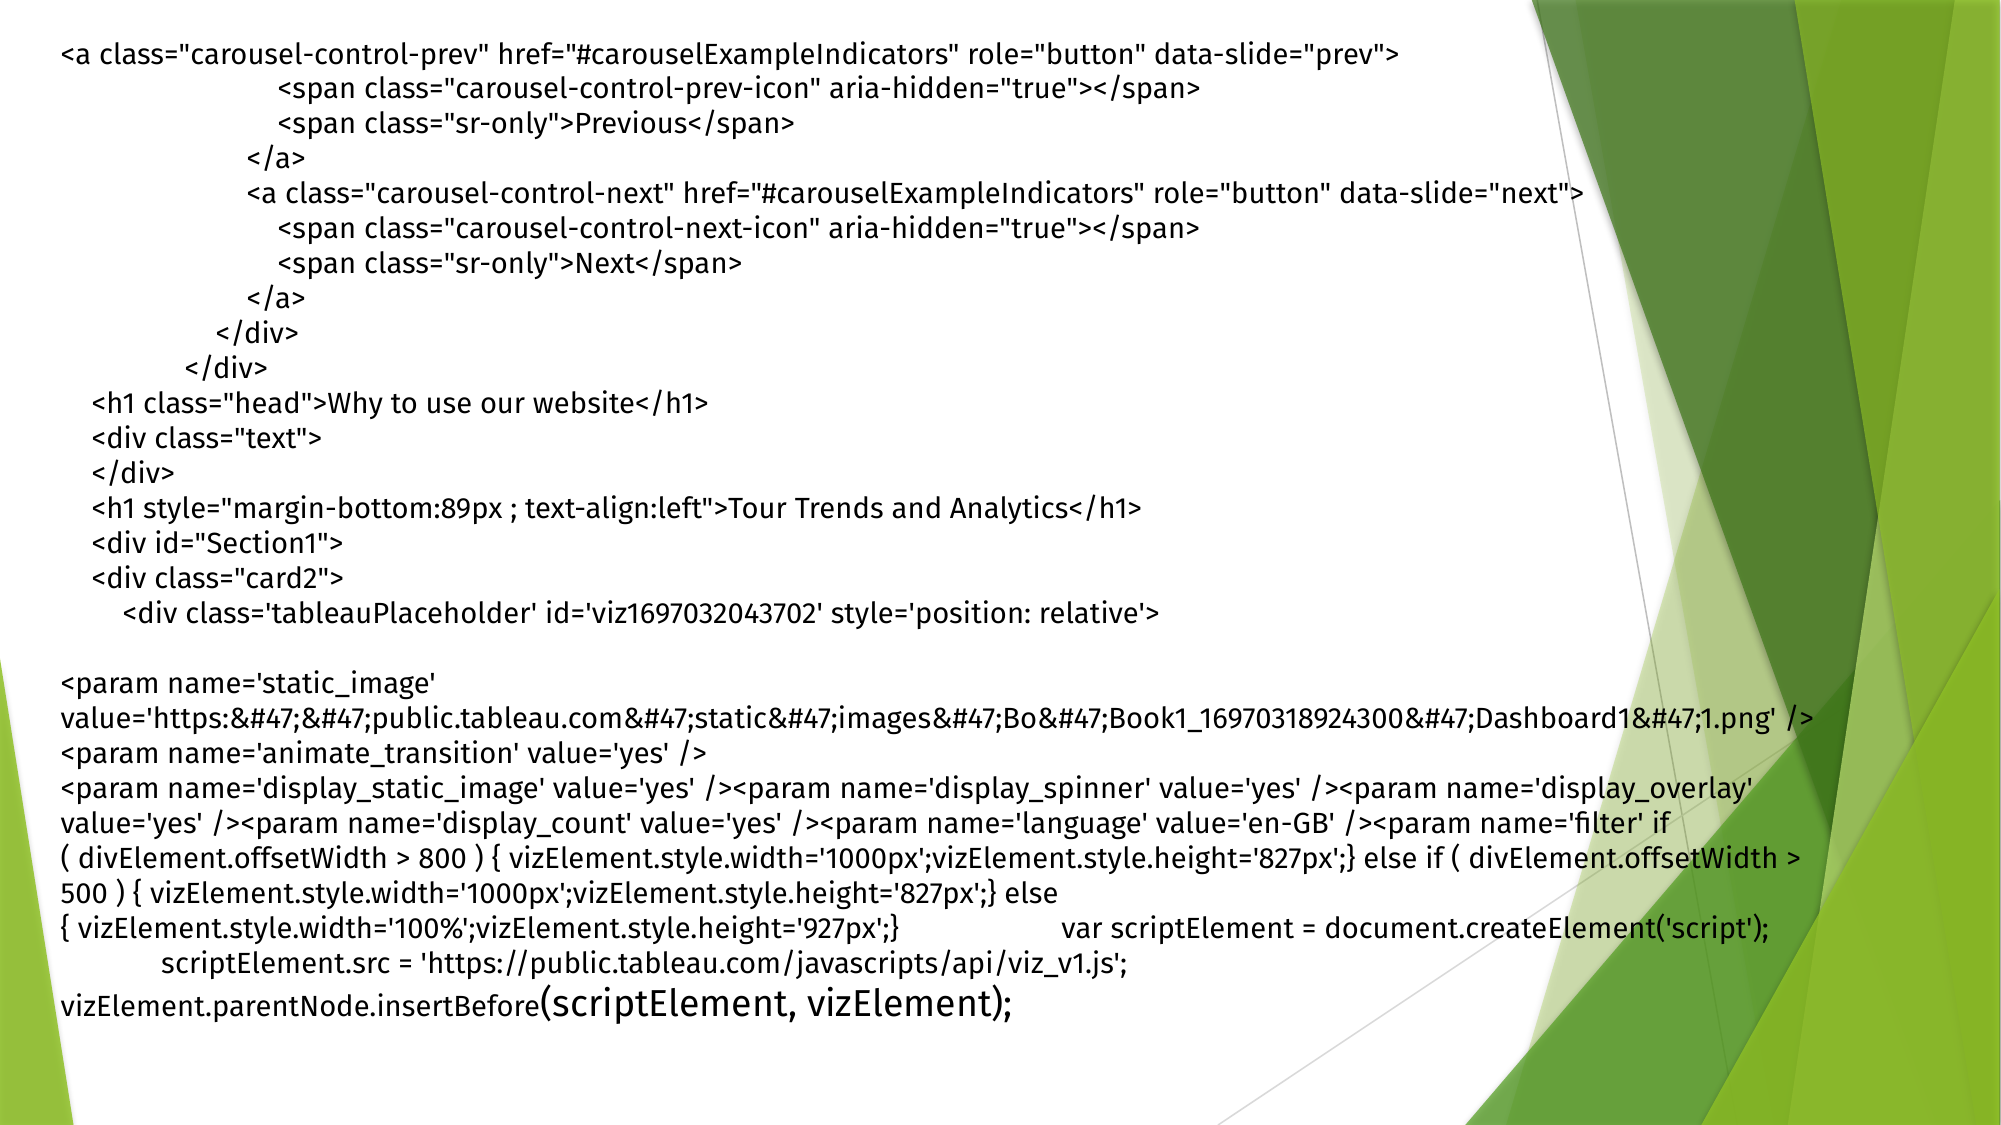

<a class="carousel-control-prev" href="#carouselExampleIndicators" role="button" data-slide="prev">
                            <span class="carousel-control-prev-icon" aria-hidden="true"></span>
                            <span class="sr-only">Previous</span>
                        </a>
                        <a class="carousel-control-next" href="#carouselExampleIndicators" role="button" data-slide="next">
                            <span class="carousel-control-next-icon" aria-hidden="true"></span>
                            <span class="sr-only">Next</span>
                        </a>
                    </div>
                </div>
    <h1 class="head">Why to use our website</h1>
    <div class="text">
    </div>
    <h1 style="margin-bottom:89px ; text-align:left">Tour Trends and Analytics</h1>
    <div id="Section1">
    <div class="card2">
        <div class='tableauPlaceholder' id='viz1697032043702' style='position: relative'>

<param name='static_image' value='https:&#47;&#47;public.tableau.com&#47;static&#47;images&#47;Bo&#47;Book1_16970318924300&#47;Dashboard1&#47;1.png' />
<param name='animate_transition' value='yes' />
<param name='display_static_image' value='yes' /><param name='display_spinner' value='yes' /><param name='display_overlay' value='yes' /><param name='display_count' value='yes' /><param name='language' value='en-GB' /><param name='filter' if ( divElement.offsetWidth > 800 ) { vizElement.style.width='1000px';vizElement.style.height='827px';} else if ( divElement.offsetWidth > 500 ) { vizElement.style.width='1000px';vizElement.style.height='827px';} else { vizElement.style.width='100%';vizElement.style.height='927px';}                     var scriptElement = document.createElement('script');                    scriptElement.src = 'https://public.tableau.com/javascripts/api/viz_v1.js';                    vizElement.parentNode.insertBefore(scriptElement, vizElement);